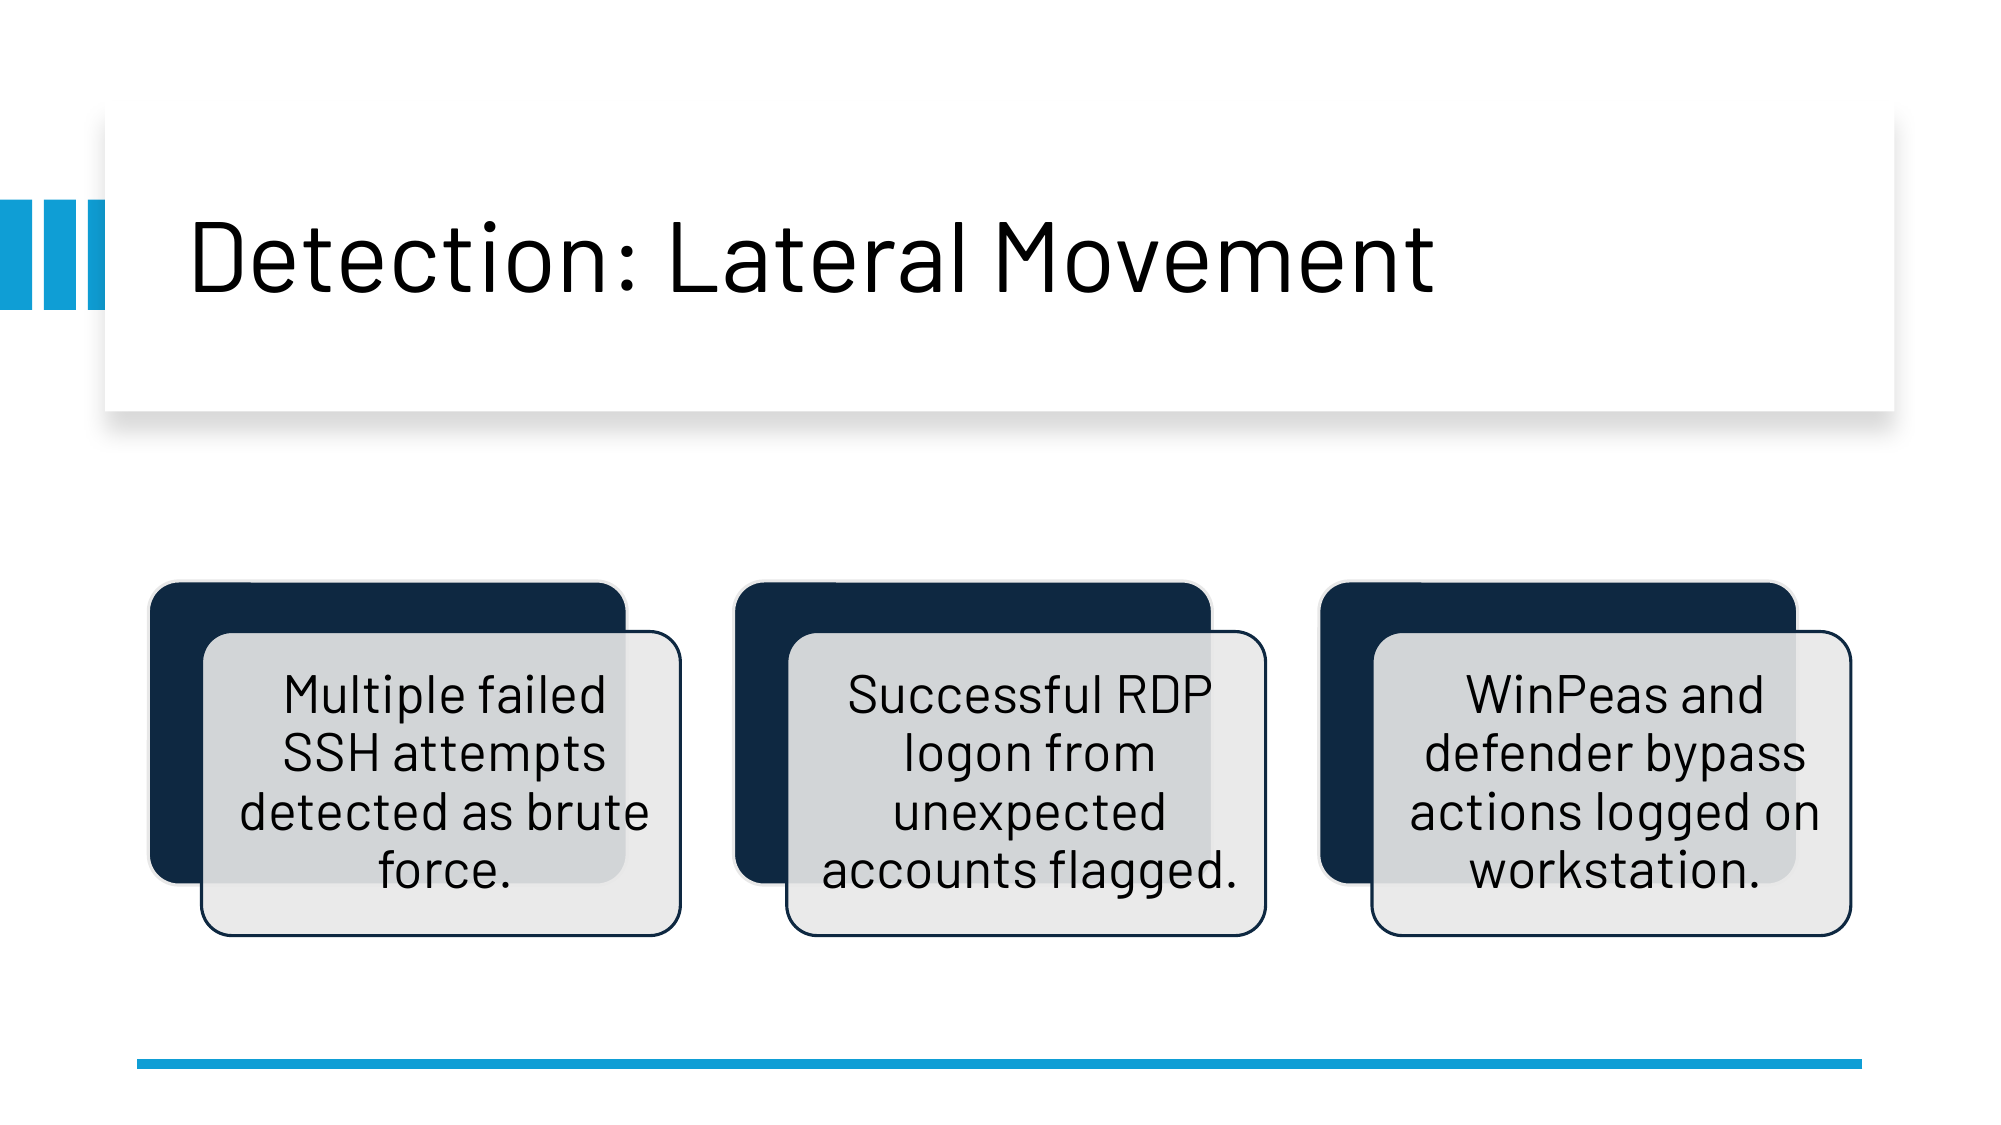

# Detection: Lateral Movement

Multiple failed SSH attempts detected as brute force.
Successful RDP logon from unexpected accounts flagged.
WinPeas and defender bypass actions logged on workstation.